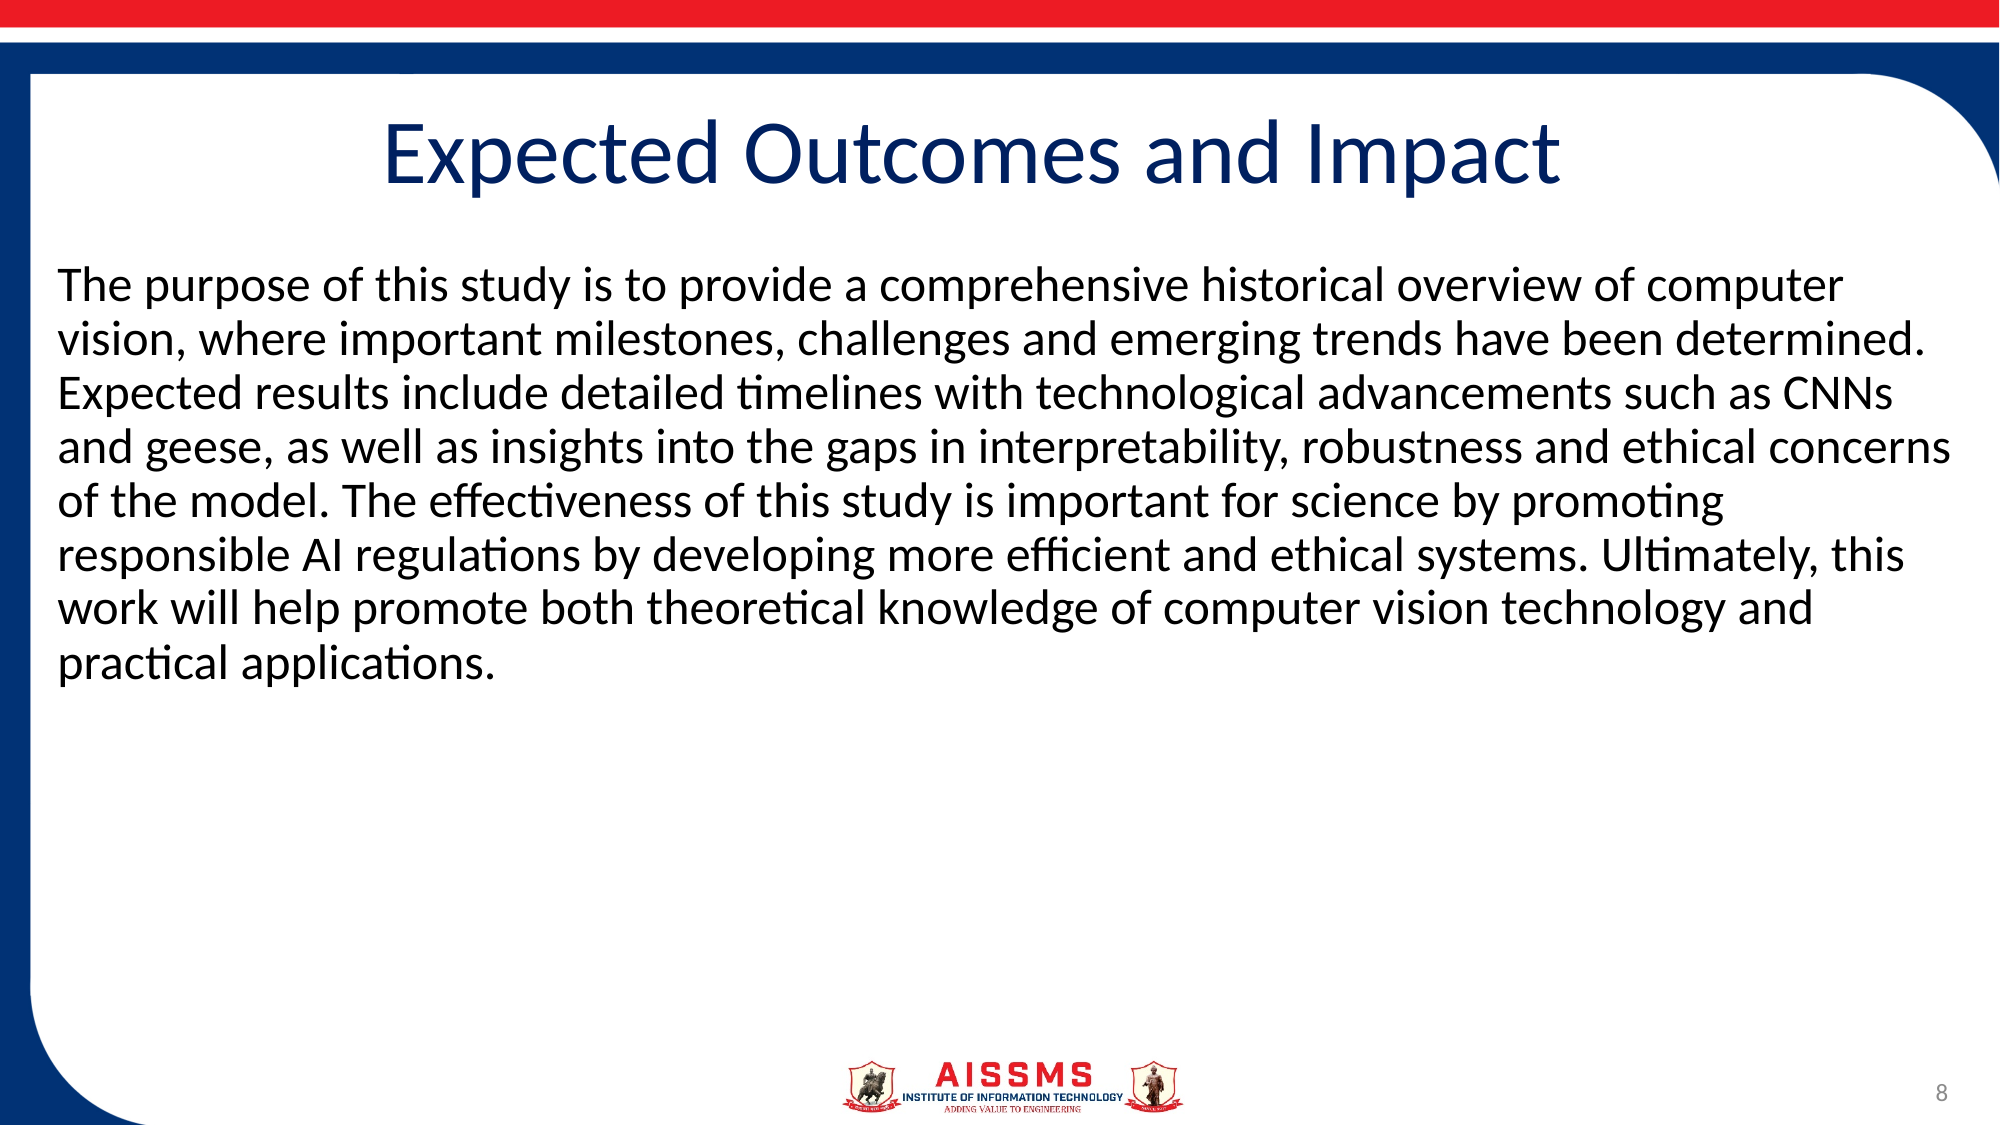

# Expected Outcomes and Impact
The purpose of this study is to provide a comprehensive historical overview of computer vision, where important milestones, challenges and emerging trends have been determined. Expected results include detailed timelines with technological advancements such as CNNs and geese, as well as insights into the gaps in interpretability, robustness and ethical concerns of the model. The effectiveness of this study is important for science by promoting responsible AI regulations by developing more efficient and ethical systems. Ultimately, this work will help promote both theoretical knowledge of computer vision technology and practical applications.
8